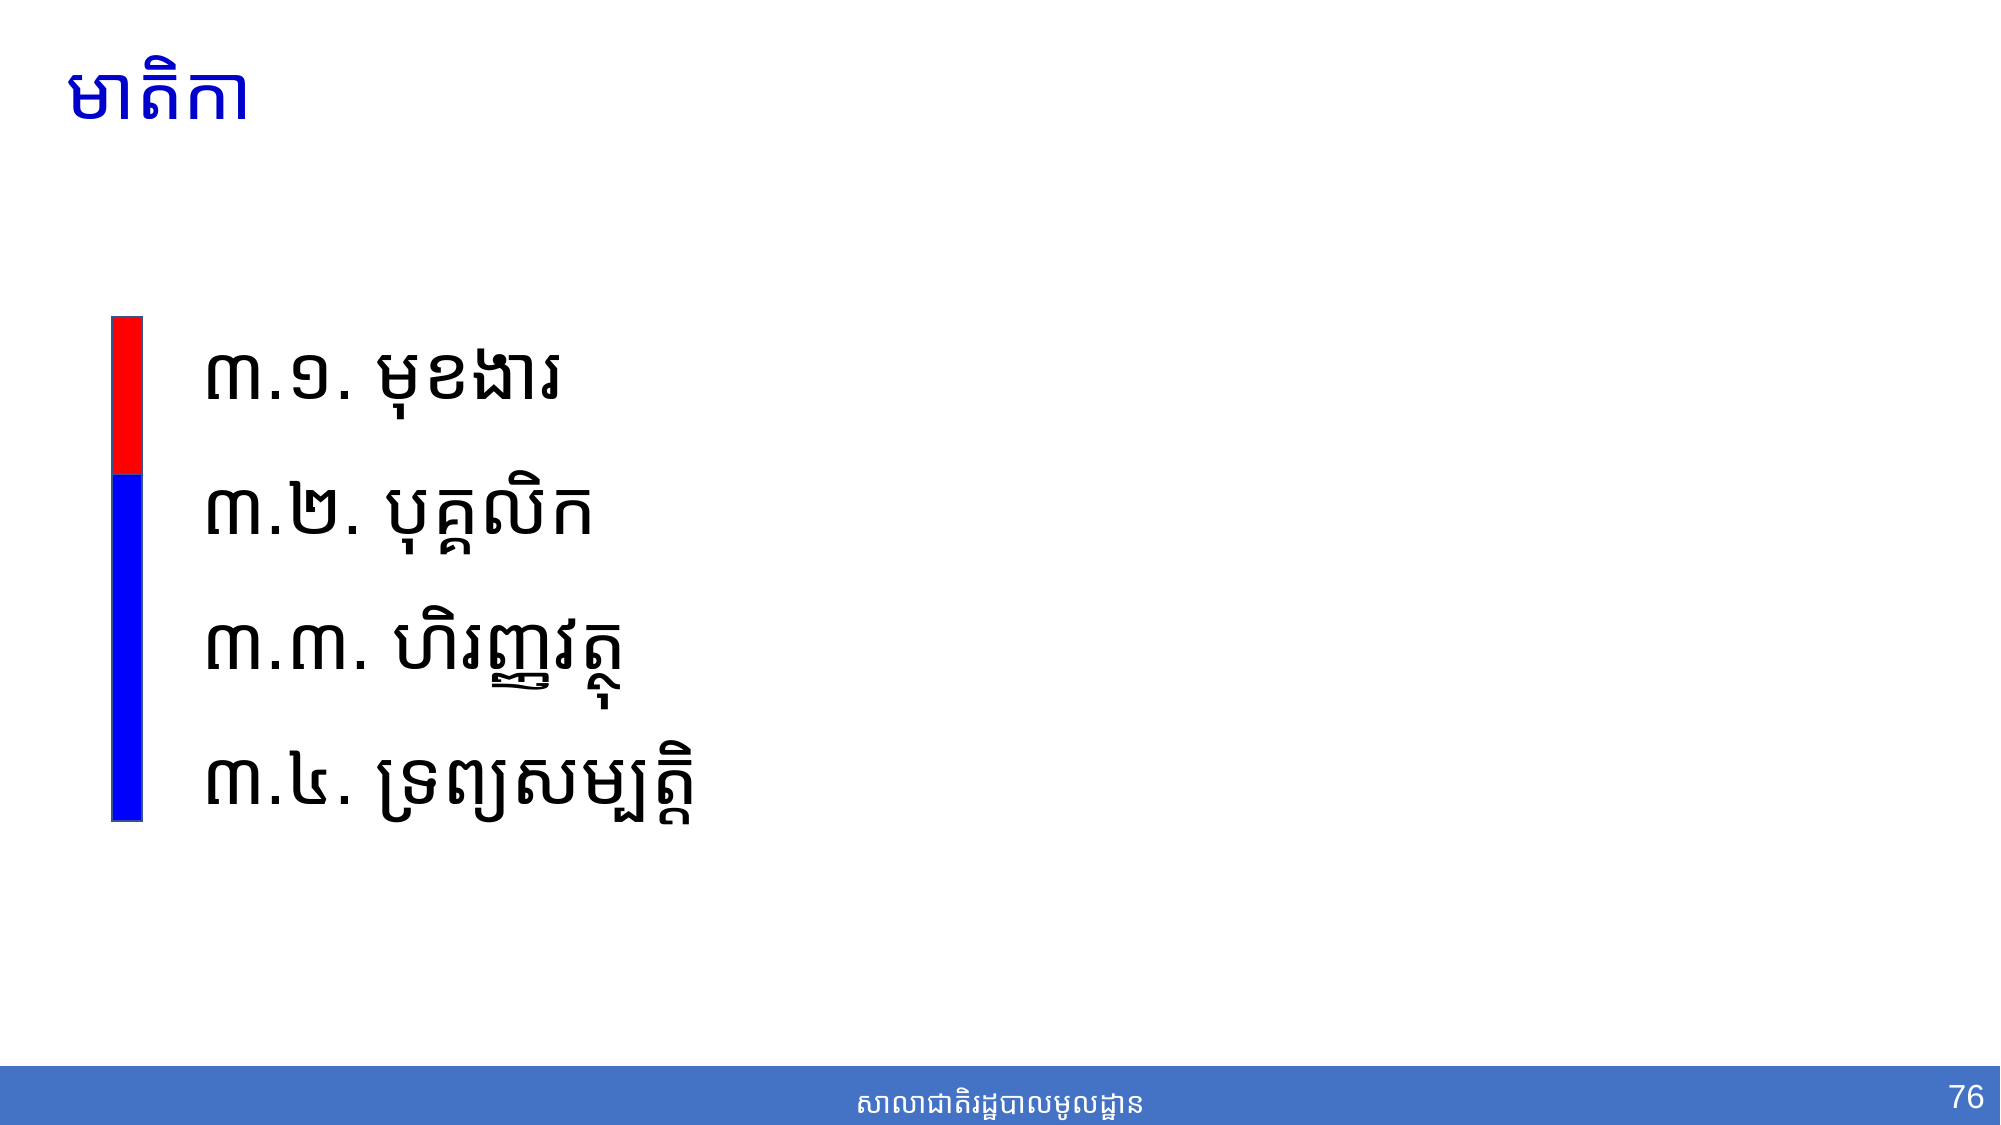

មាតិកា
៣.១. មុខងារ
៣.២. បុគ្គលិក
៣.៣. ហិរញ្ញវត្ថុ
៣.៤. ទ្រព្យសម្បត្តិ

76